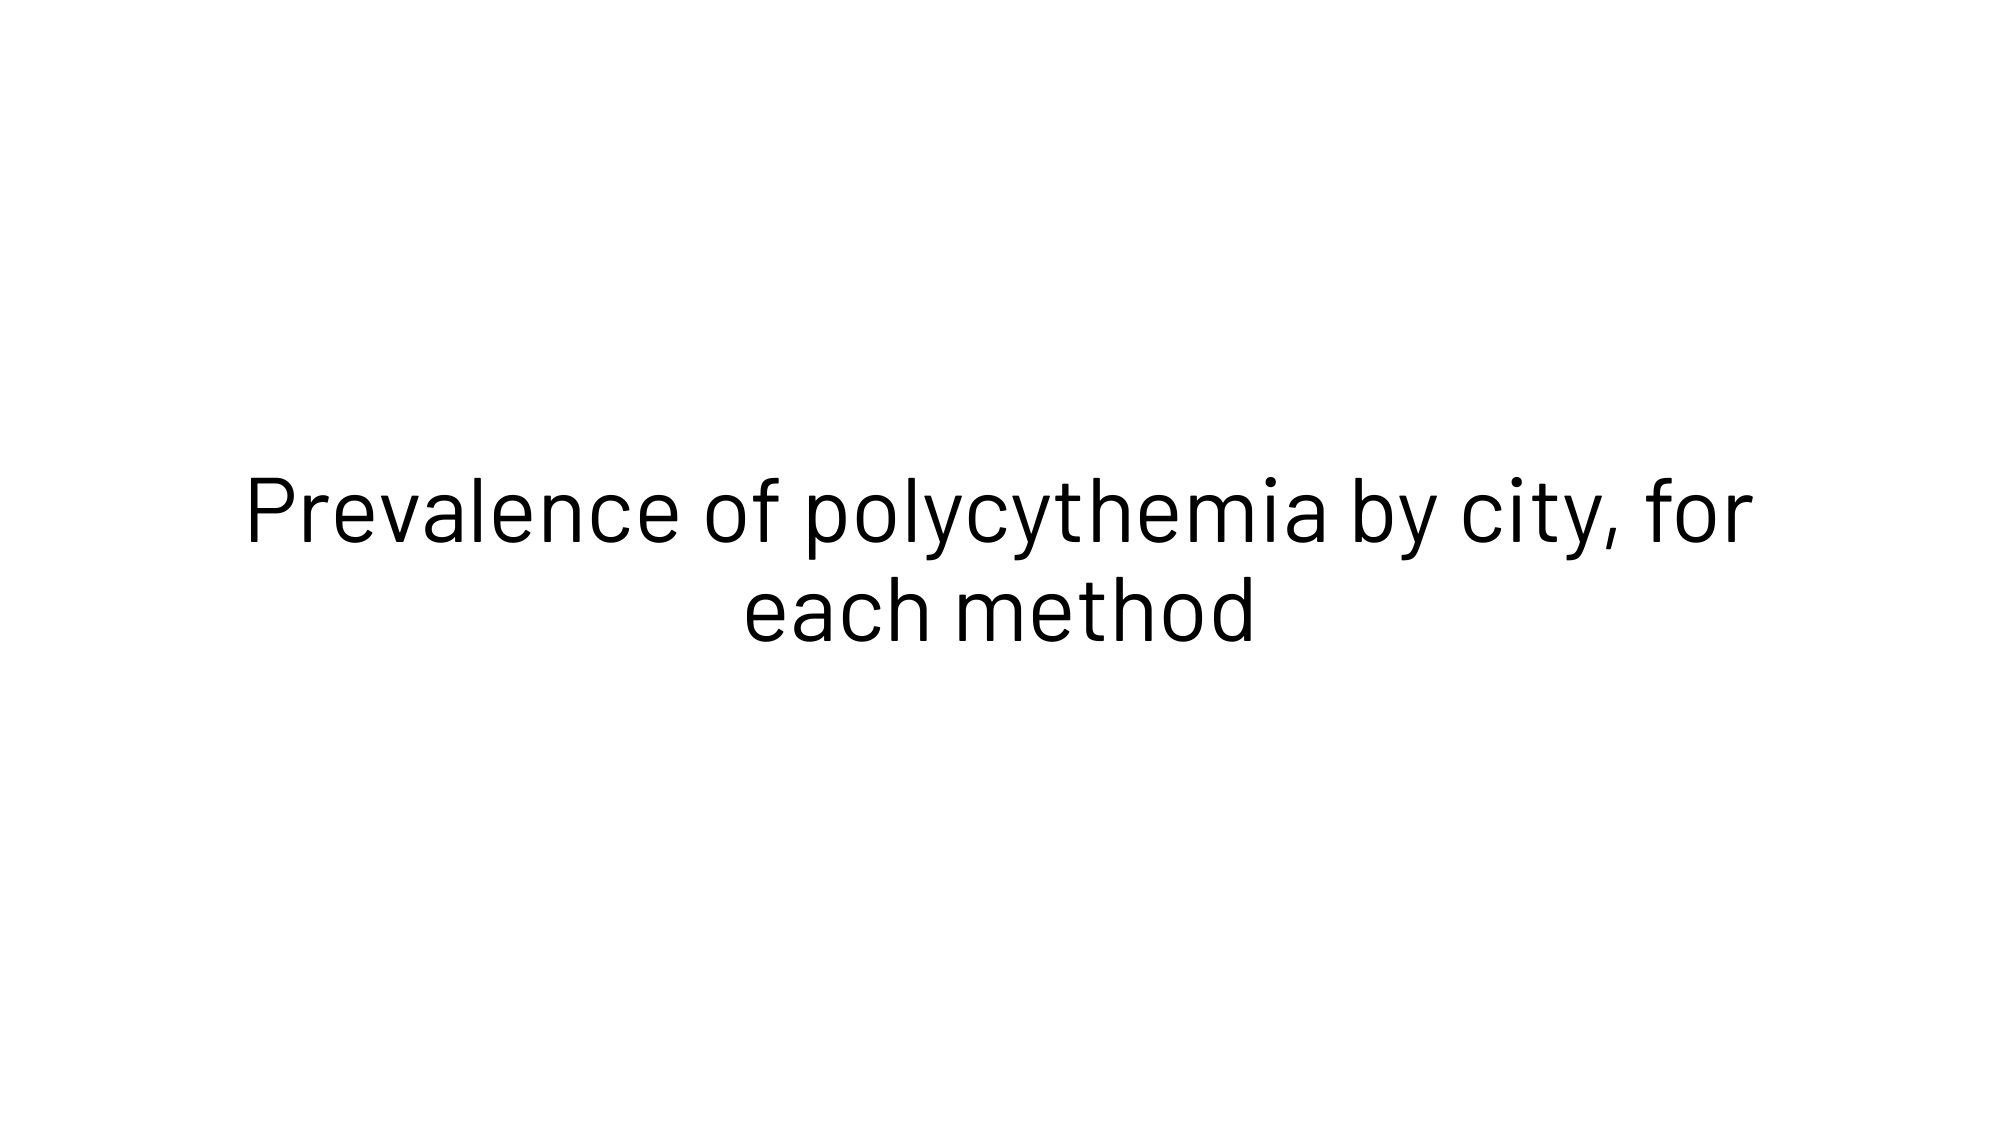

# Prevalence of polycythemia by city, for each method